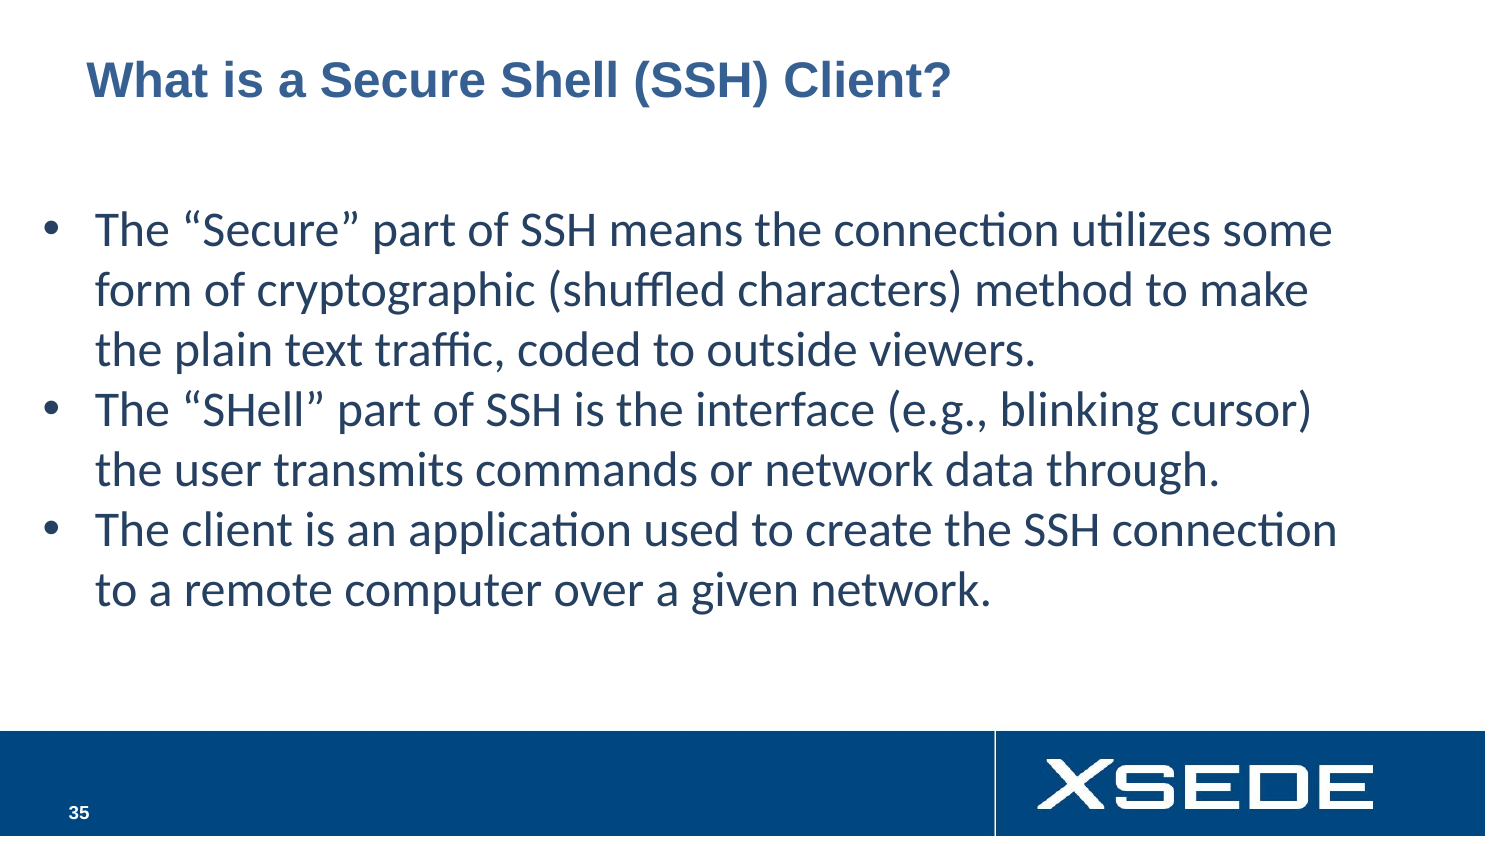

# What is a Secure Shell (SSH) Client?

The “Secure” part of SSH means the connection utilizes some form of cryptographic (shuffled characters) method to make the plain text traffic, coded to outside viewers.
The “SHell” part of SSH is the interface (e.g., blinking cursor) the user transmits commands or network data through.
The client is an application used to create the SSH connection to a remote computer over a given network.
35